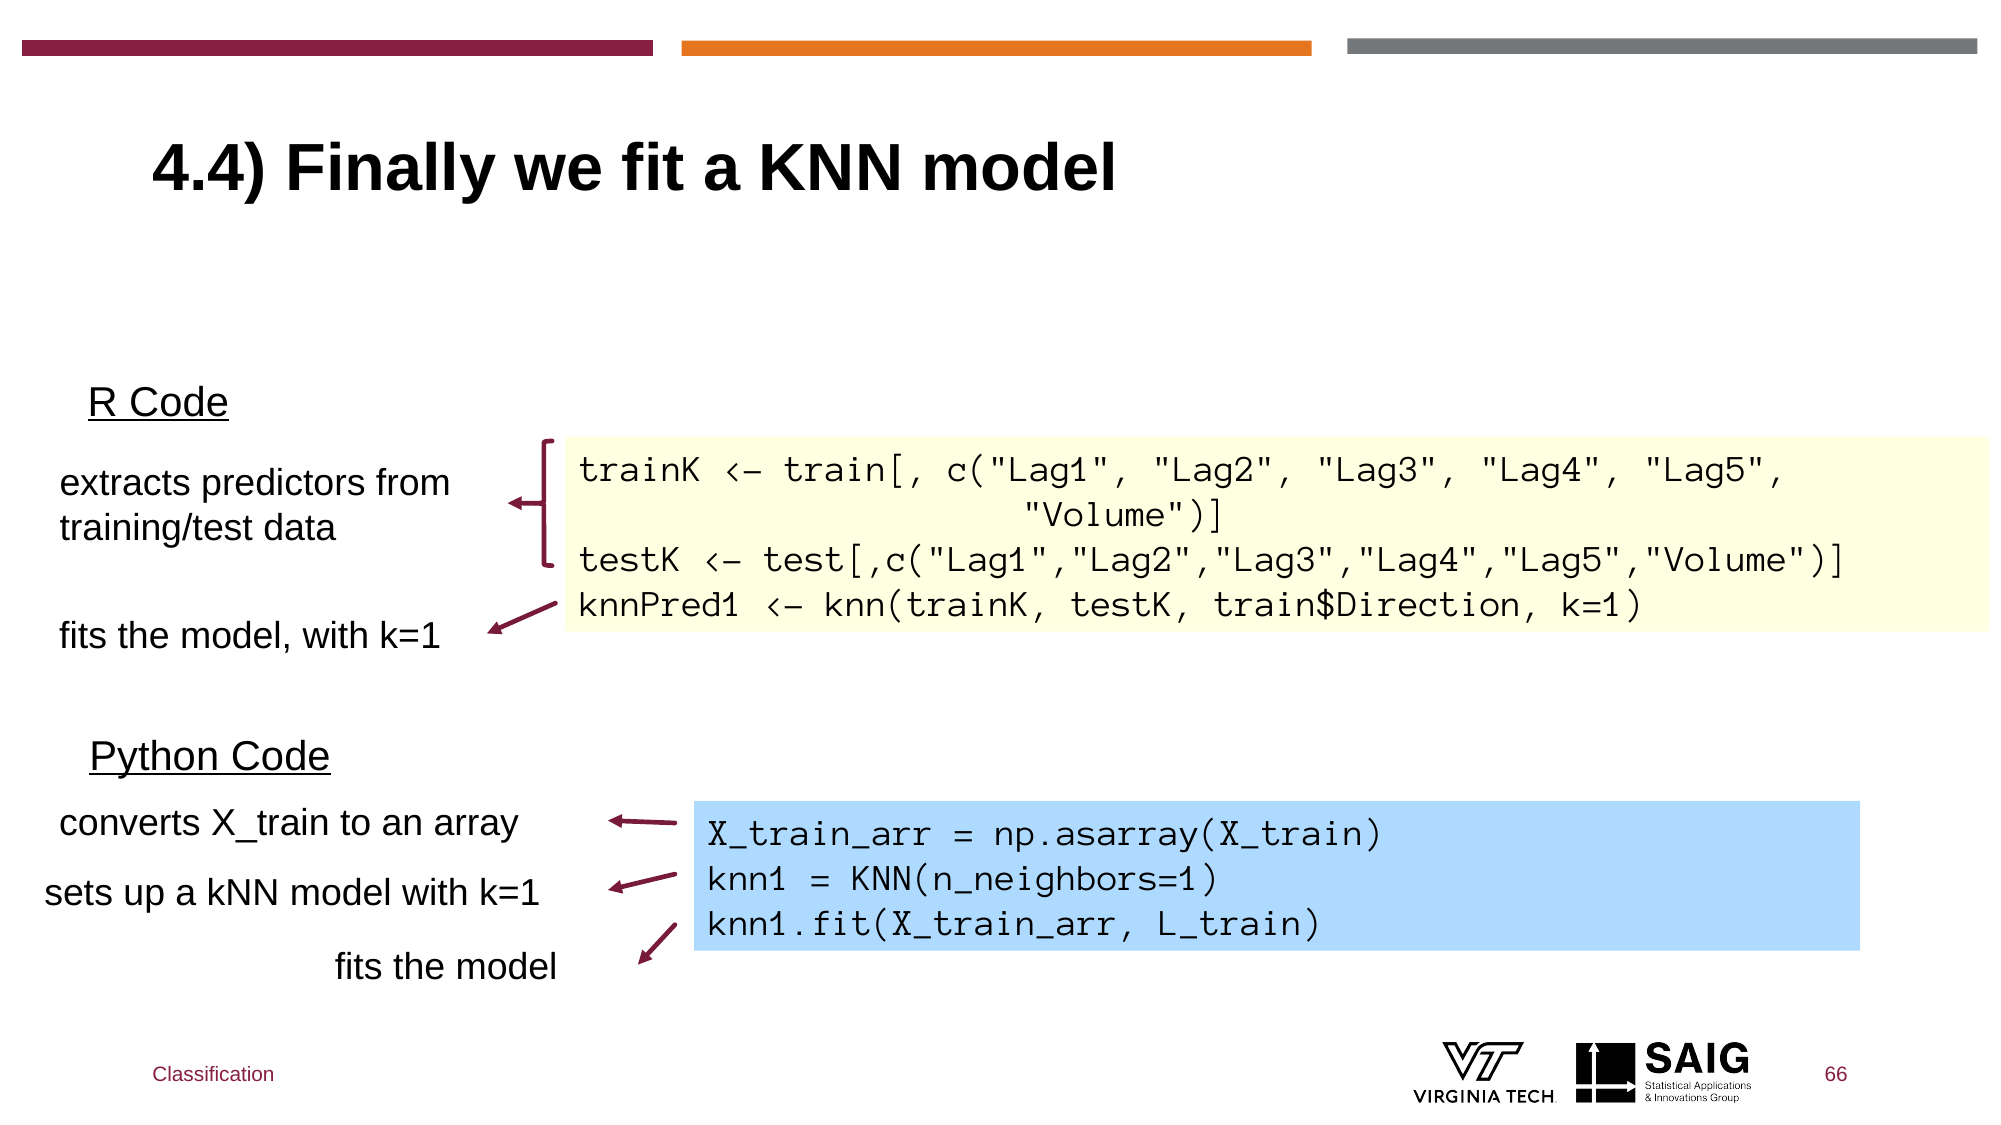

# 4.4) Finally we fit a KNN model
R Code
trainK <- train[, c("Lag1", "Lag2", "Lag3", "Lag4", "Lag5",
		       "Volume")]
testK <- test[,c("Lag1","Lag2","Lag3","Lag4","Lag5","Volume")]
knnPred1 <- knn(trainK, testK, train$Direction, k=1)

extracts predictors from training/test data
fits the model, with k=1
Python Code
converts X_train to an array
X_train_arr = np.asarray(X_train)
knn1 = KNN(n_neighbors=1)
knn1.fit(X_train_arr, L_train)
sets up a kNN model with k=1
fits the model
Classification
66